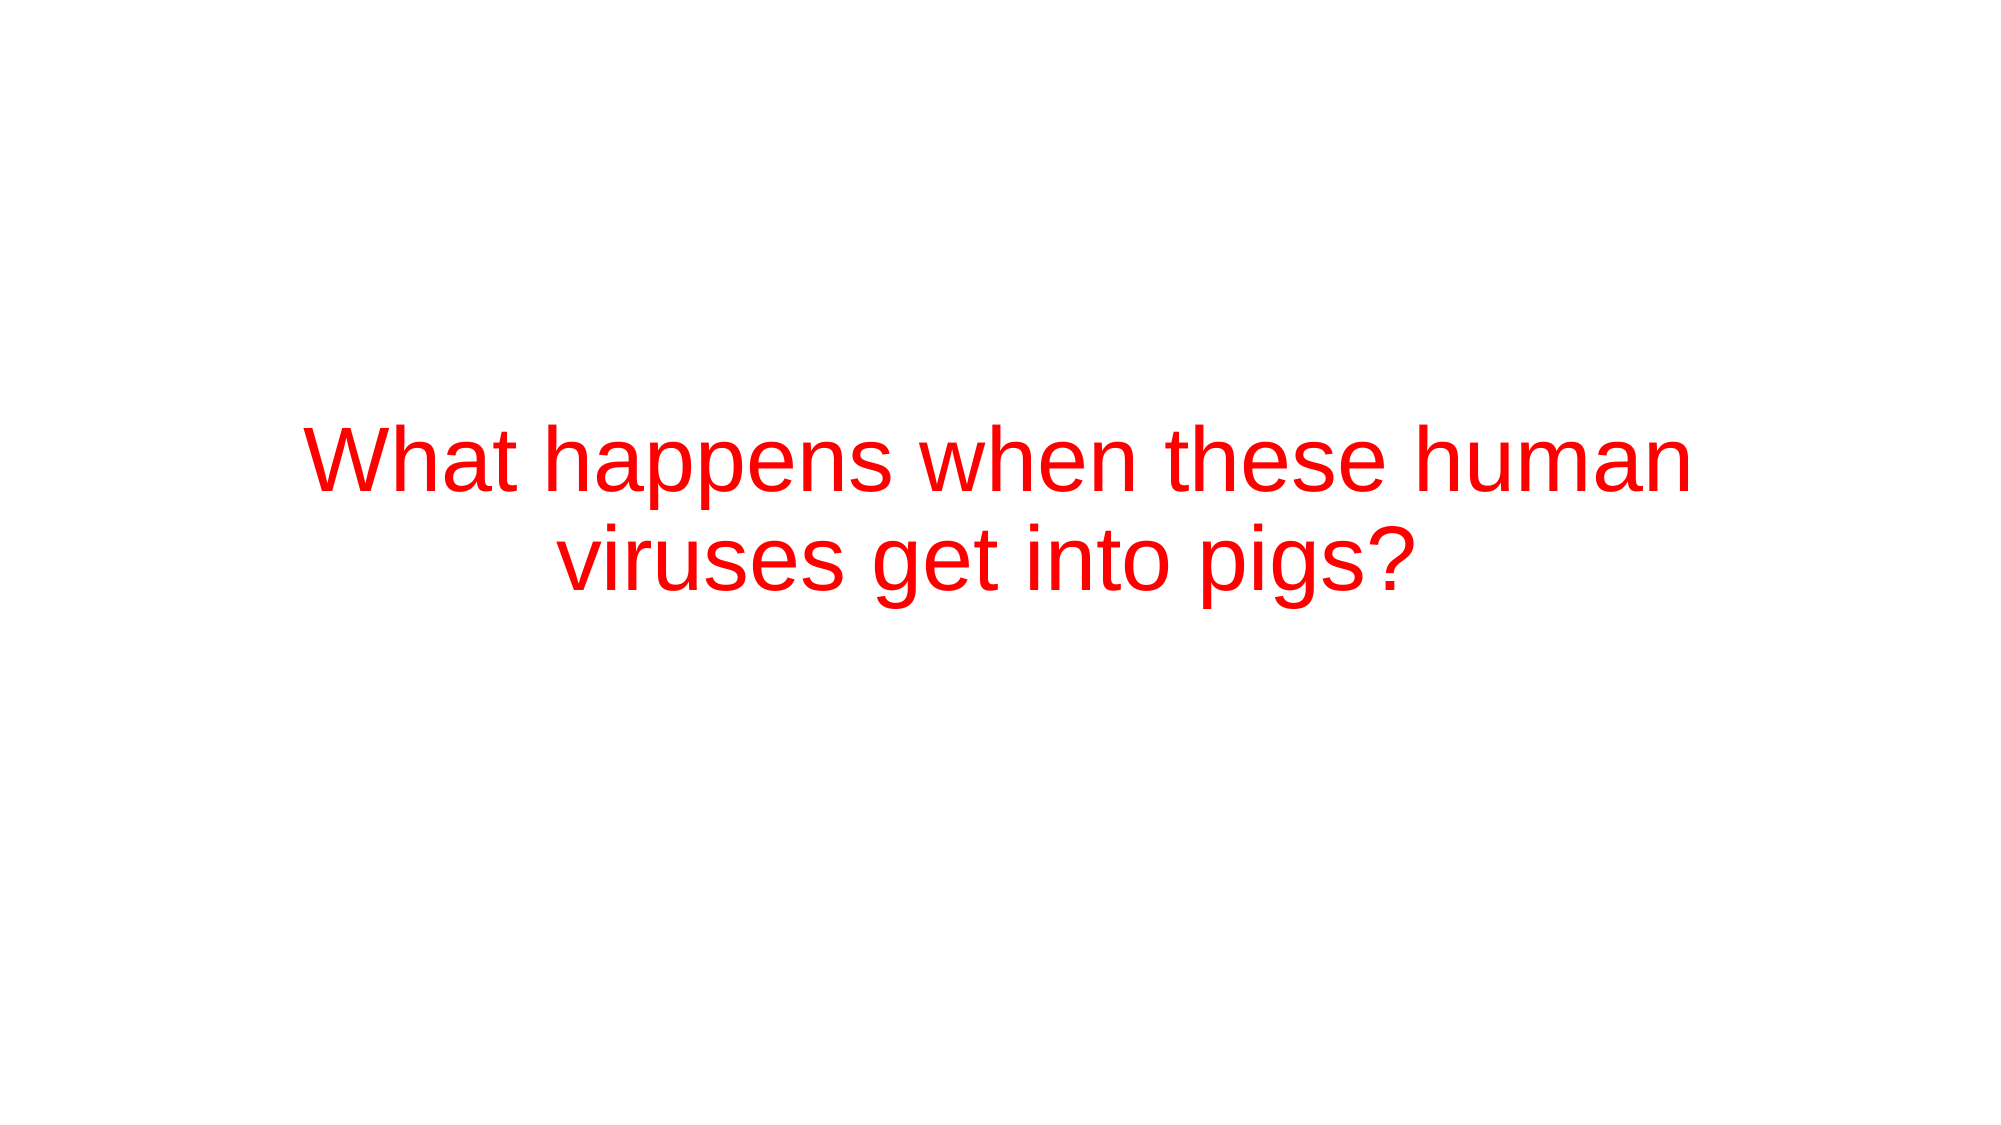

# What happens when these human viruses get into pigs?